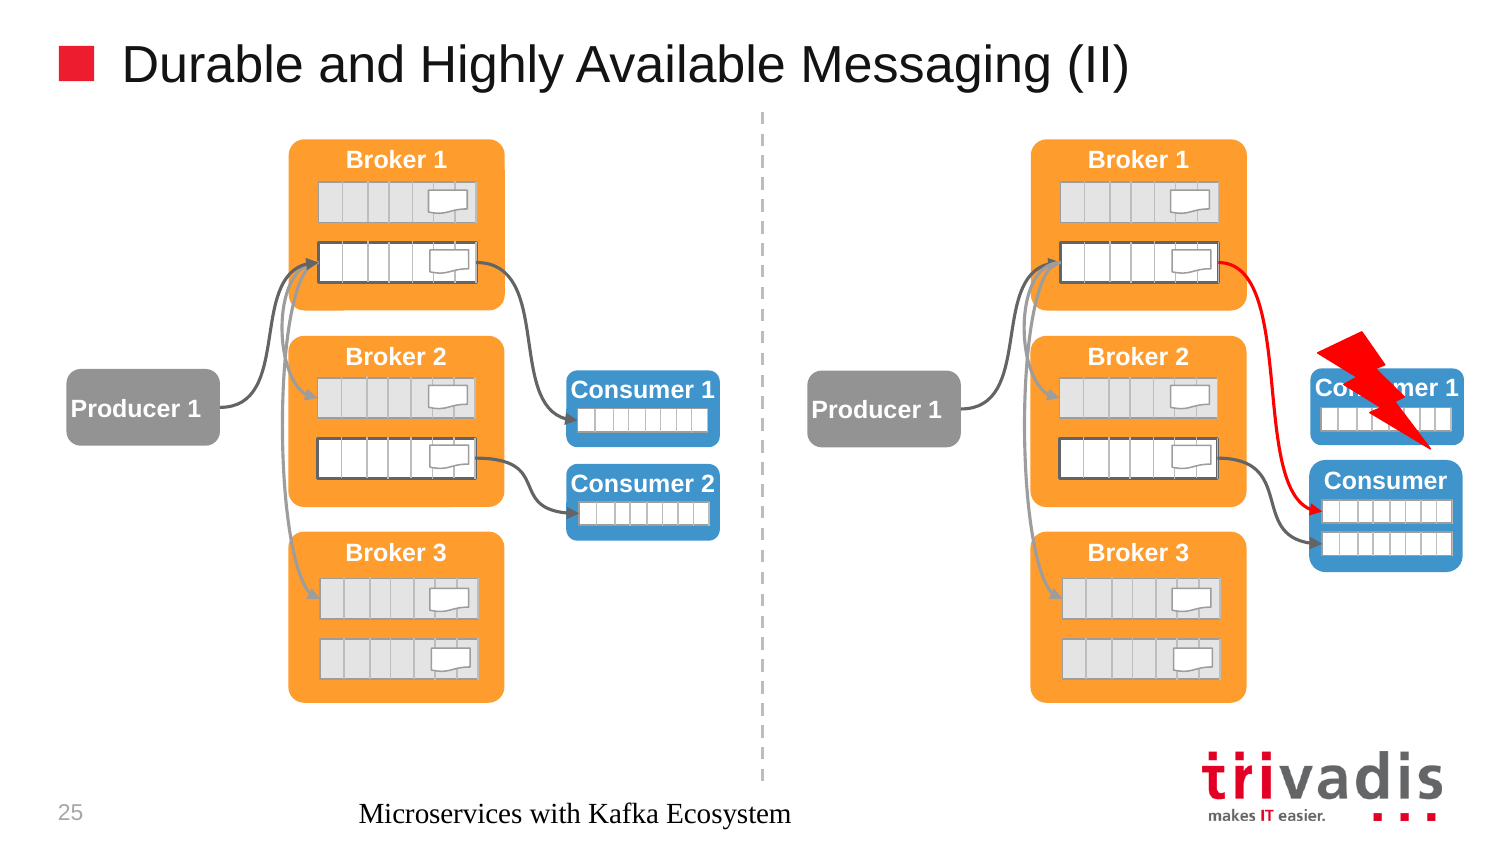

# Durable and Highly Available Messaging (II)
Broker 1
Broker 1

Broker 2
Broker 2
Consumer 1
Producer 1
Consumer 1
Producer 1

Consumer 2
Consumer 2

Broker 3
Broker 3

25
Microservices with Kafka Ecosystem